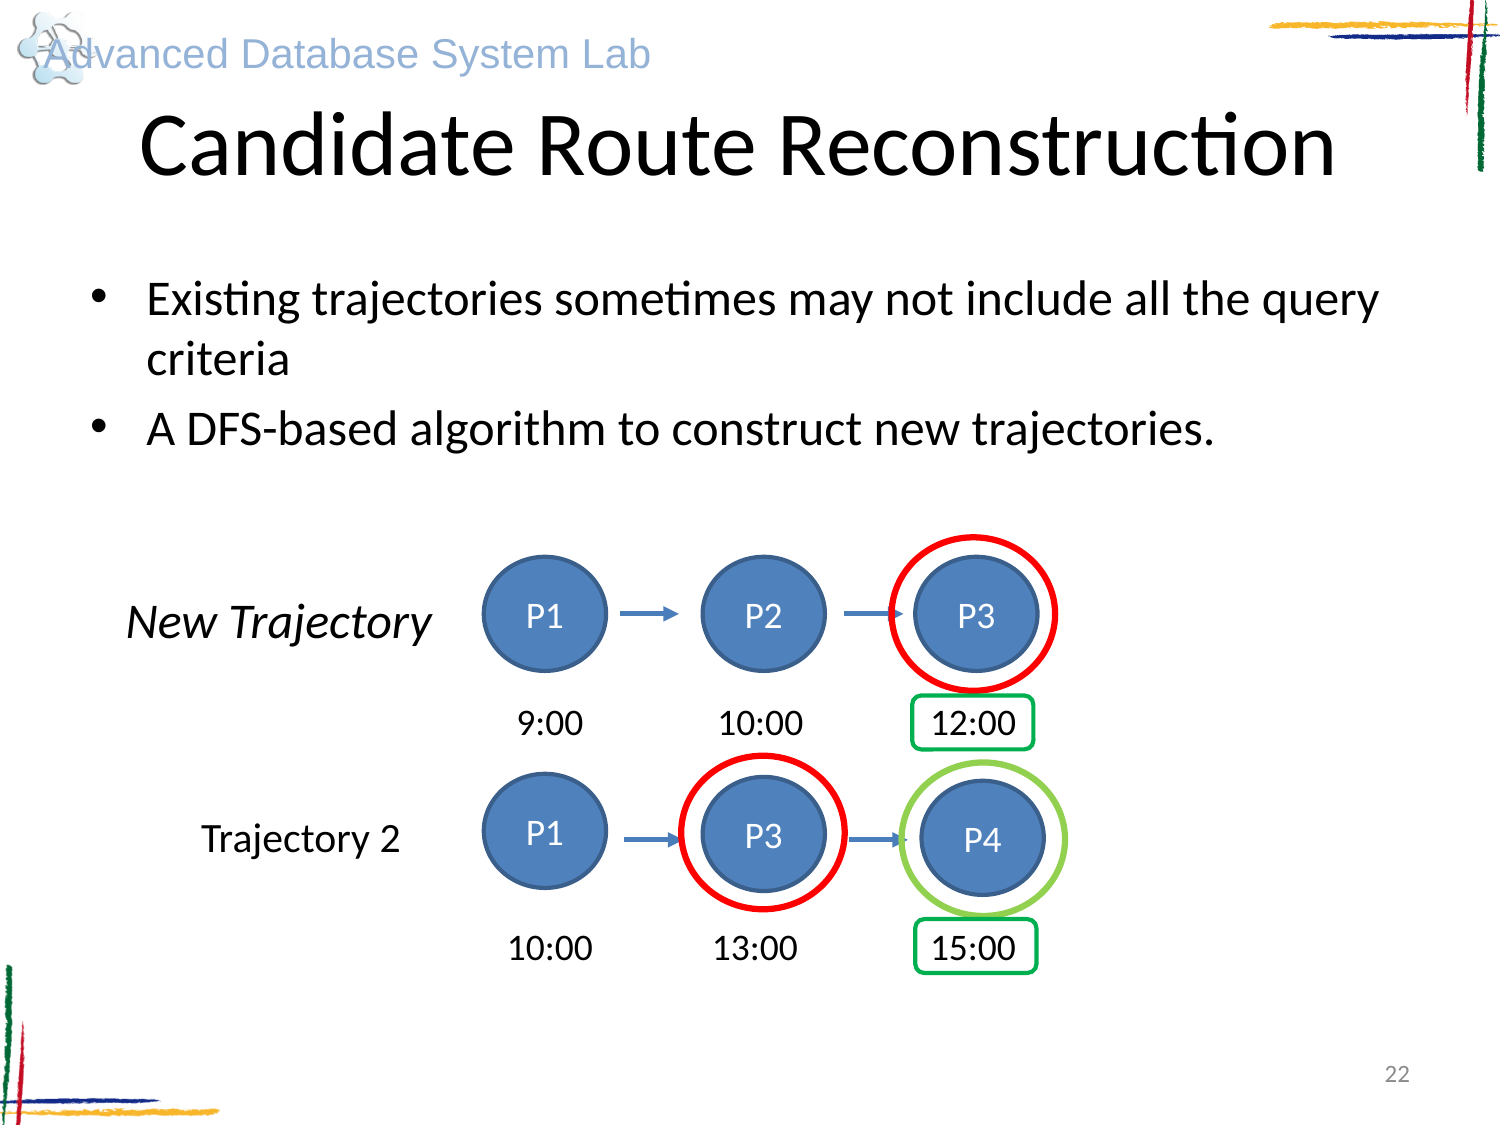

# Candidate Route Reconstruction
Existing trajectories sometimes may not include all the query criteria
A DFS-based algorithm to construct new trajectories.

P1
P2
P3
New Trajectory
Trajectory 1
9:00
10:00
12:00

P1
P3
P4
Trajectory 2
10:00
13:00
15:00

22